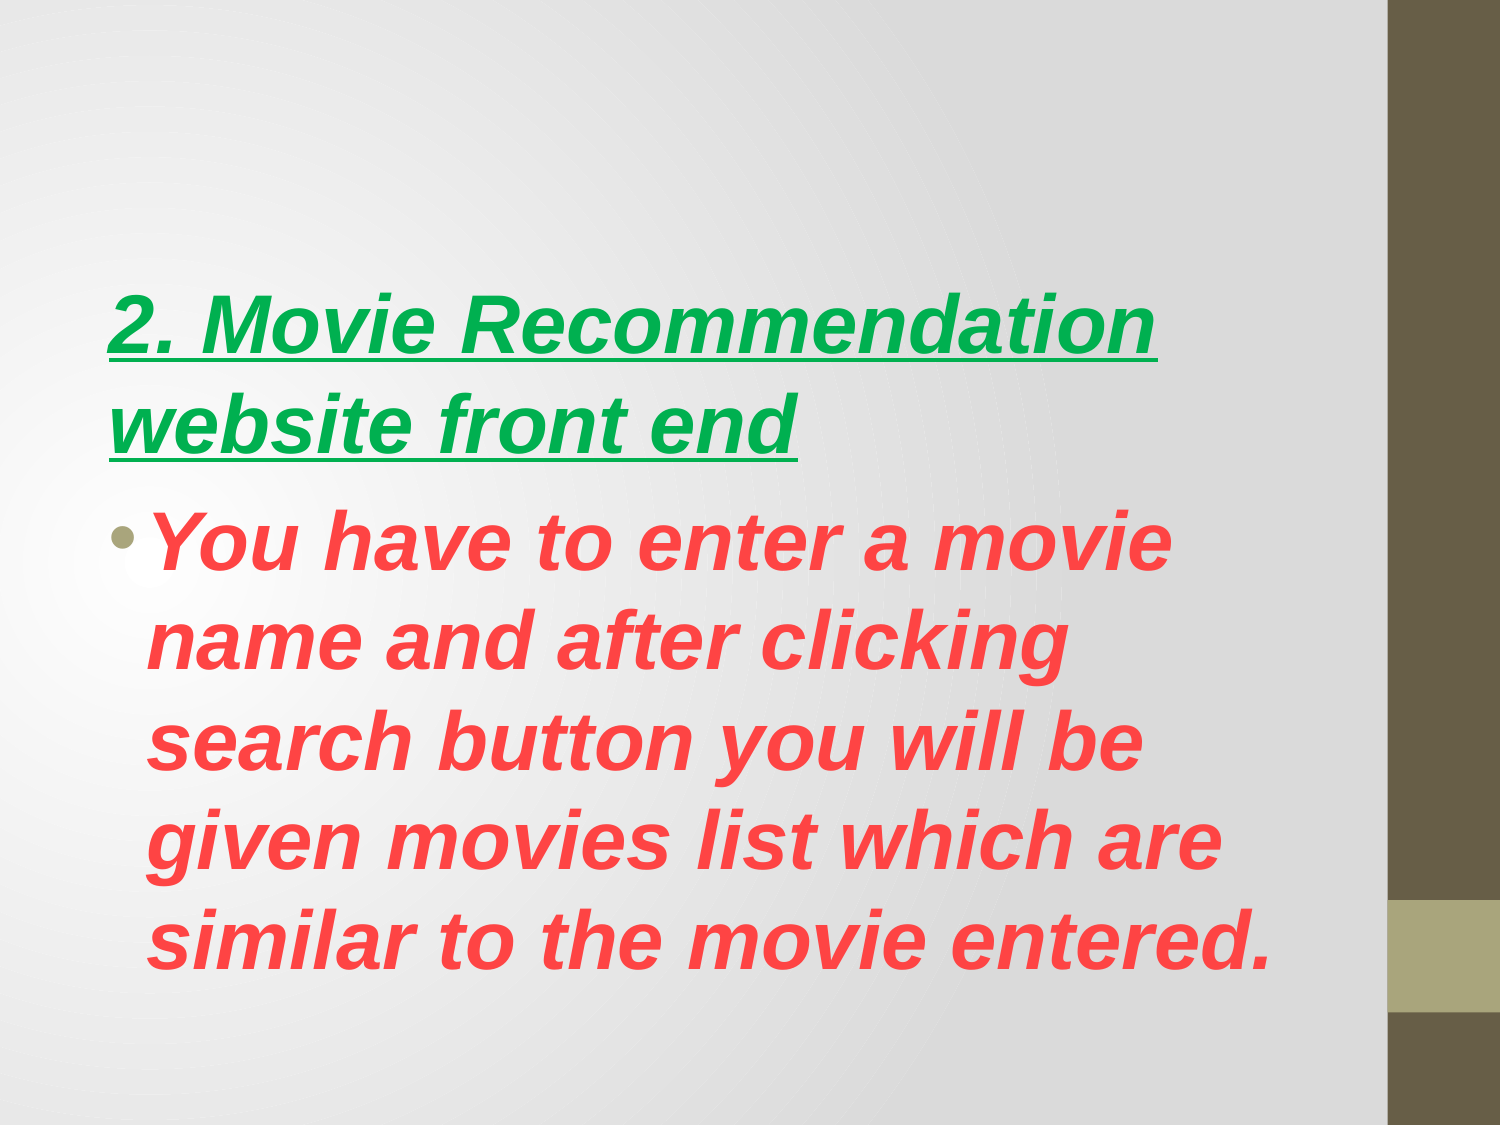

2. Movie Recommendation website front end
You have to enter a movie name and after clicking search button you will be given movies list which are similar to the movie entered.